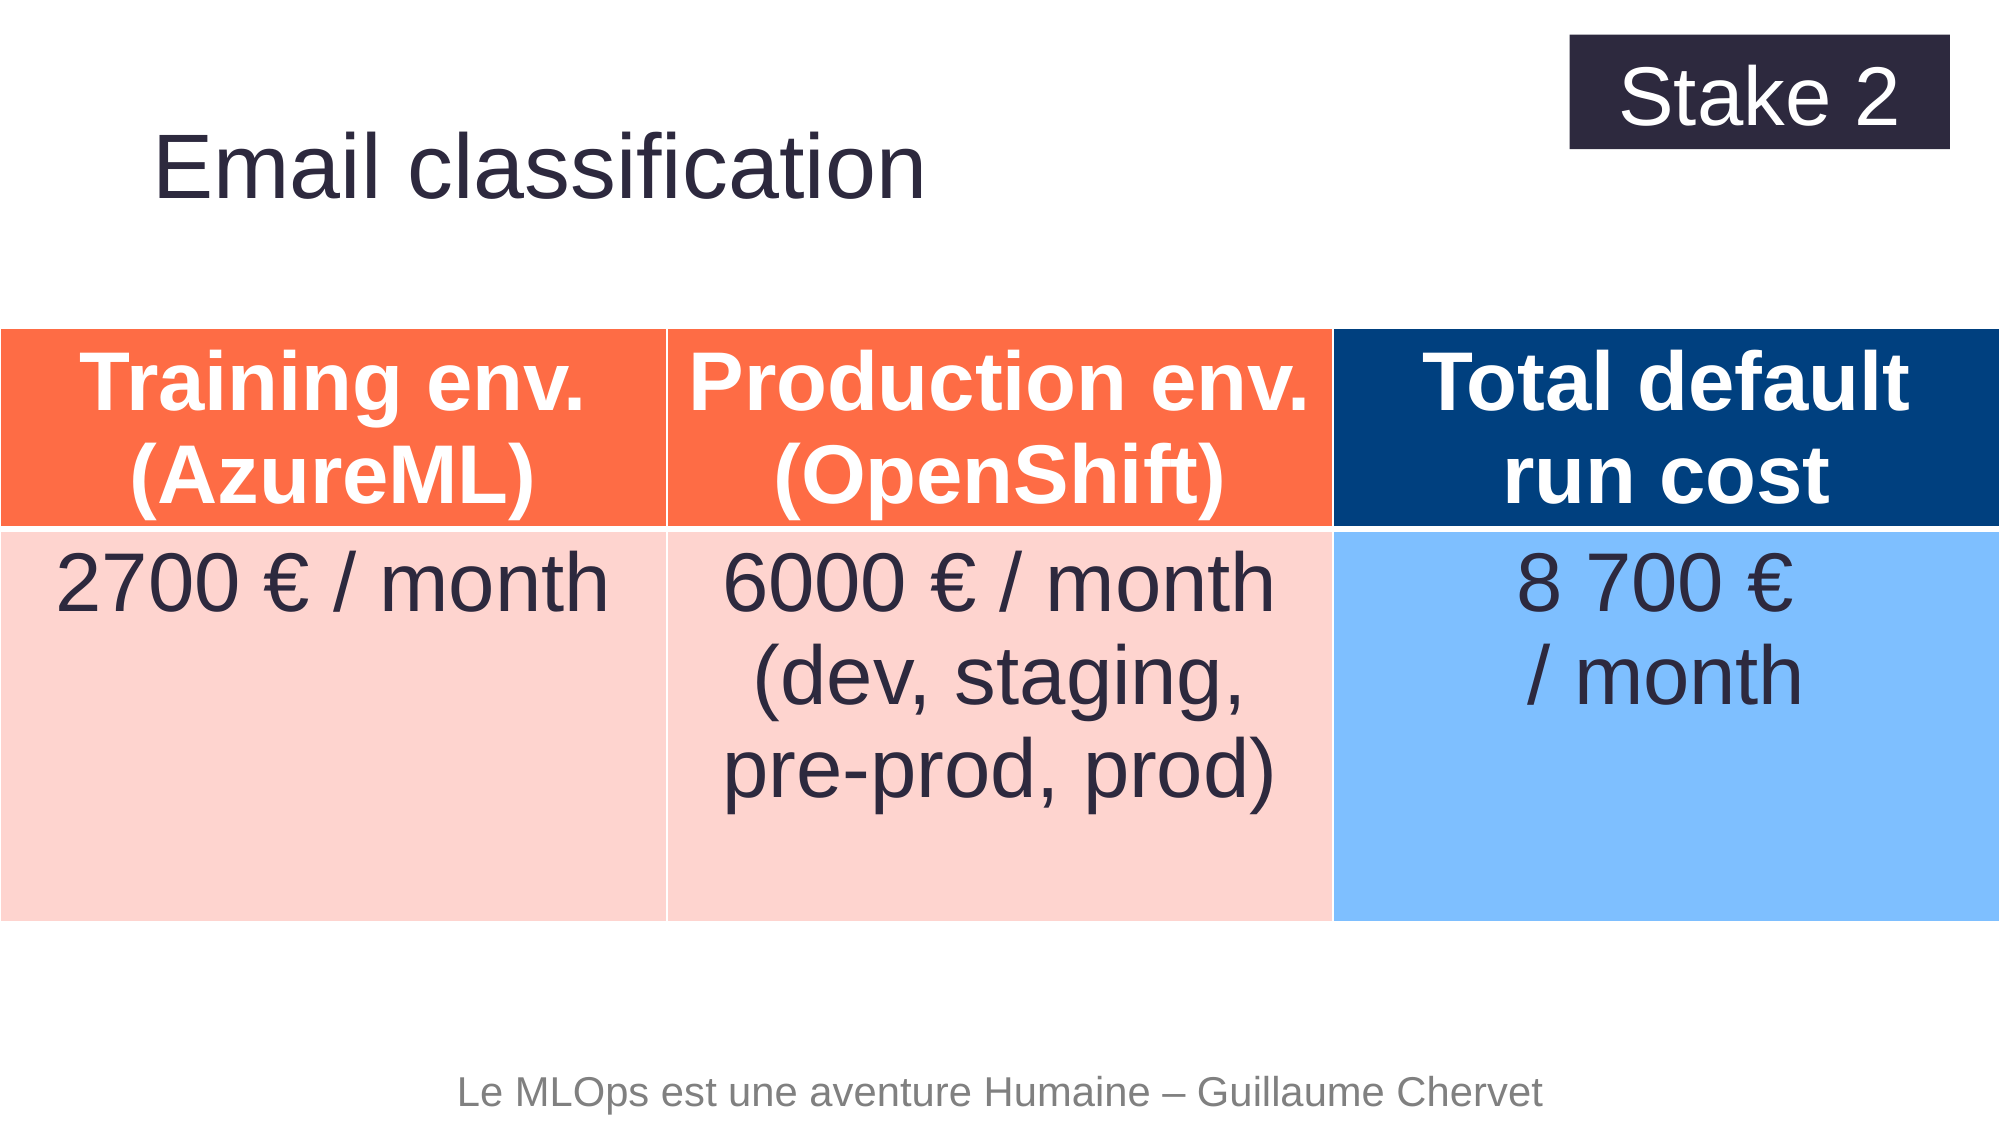

Stake 2
# Email classification
| Training env. (AzureML) | Production env. (OpenShift) | Total default run cost |
| --- | --- | --- |
| 2700 € / month | 6000 € / month (dev, staging, pre-prod, prod) | 8 700 € / month |
Le MLOps est une aventure Humaine – Guillaume Chervet